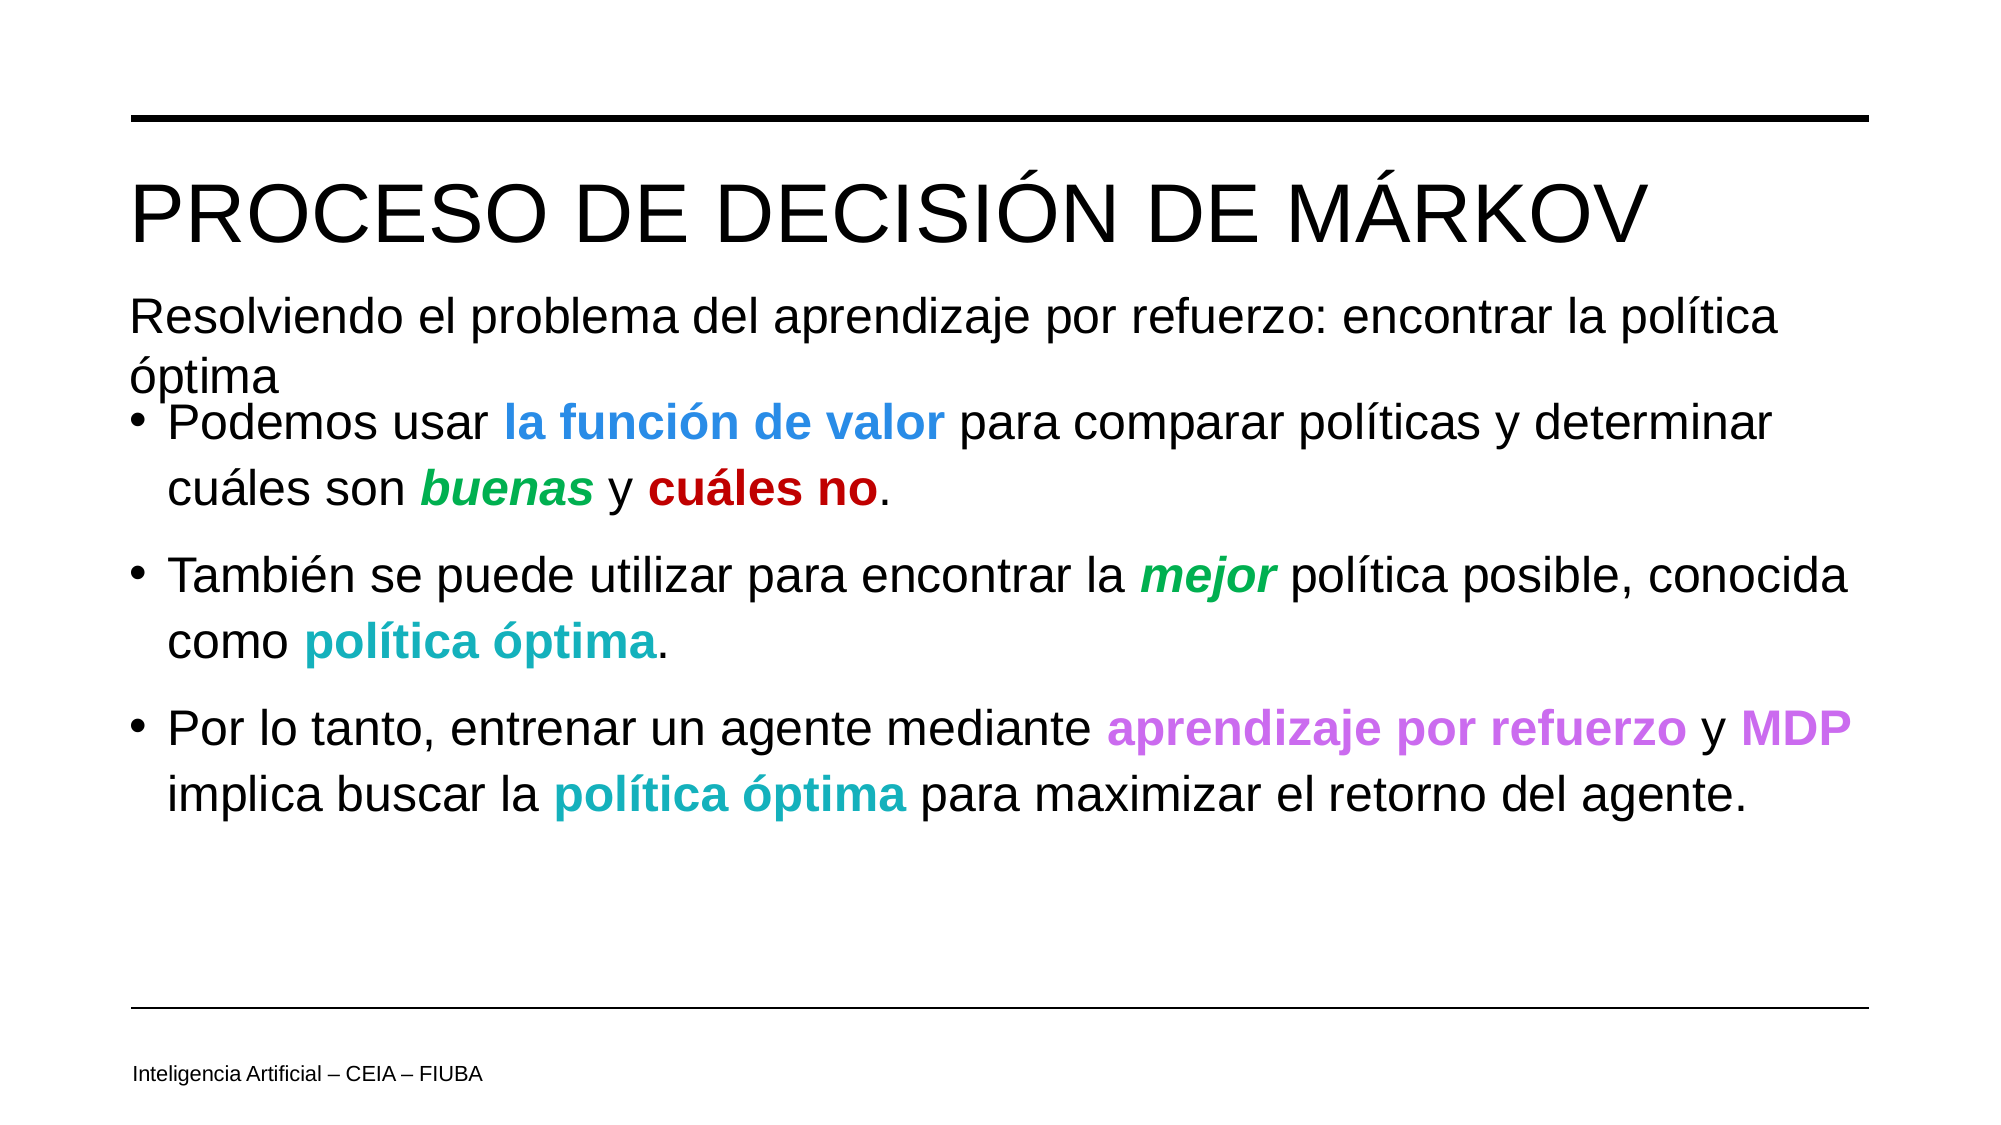

# Proceso de decisión de Márkov
Resolviendo el problema del aprendizaje por refuerzo: encontrar la política óptima
Podemos usar la función de valor para comparar políticas y determinar cuáles son buenas y cuáles no.
También se puede utilizar para encontrar la mejor política posible, conocida como política óptima.
Por lo tanto, entrenar un agente mediante aprendizaje por refuerzo y MDP implica buscar la política óptima para maximizar el retorno del agente.
Inteligencia Artificial – CEIA – FIUBA
Image by vectorjuice